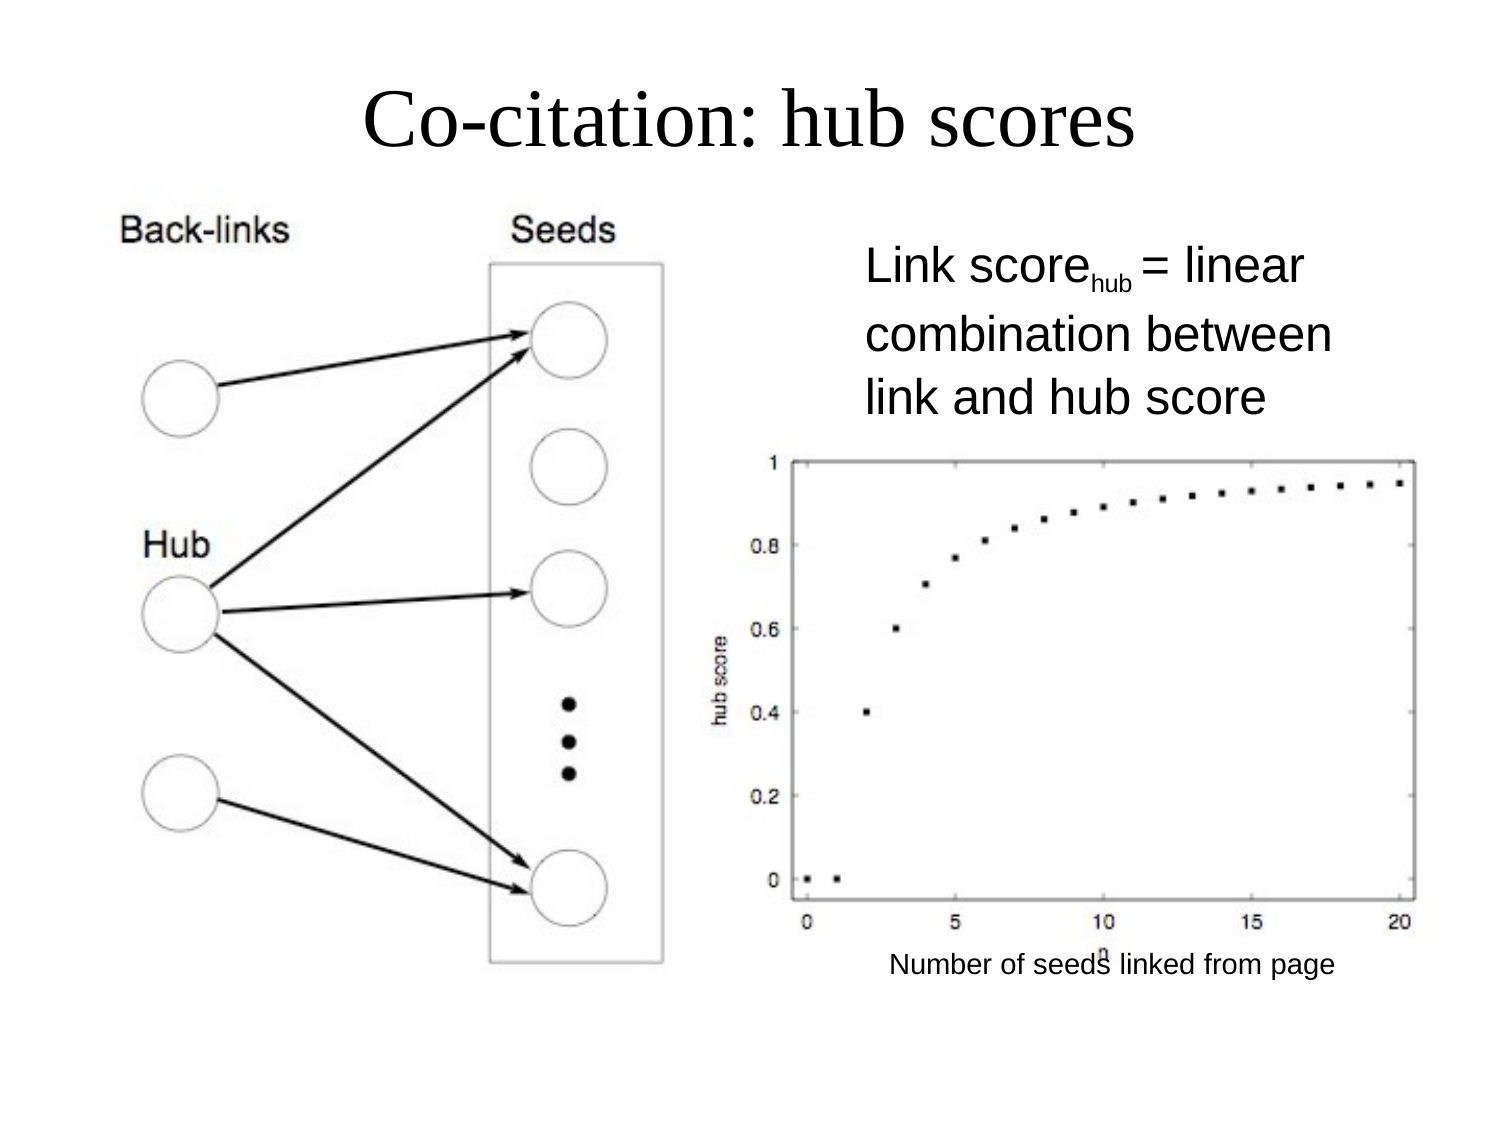

# Co-citation: hub scores

Link scorehub = linear  combination between  link and hub score

Number of seeds linked from page